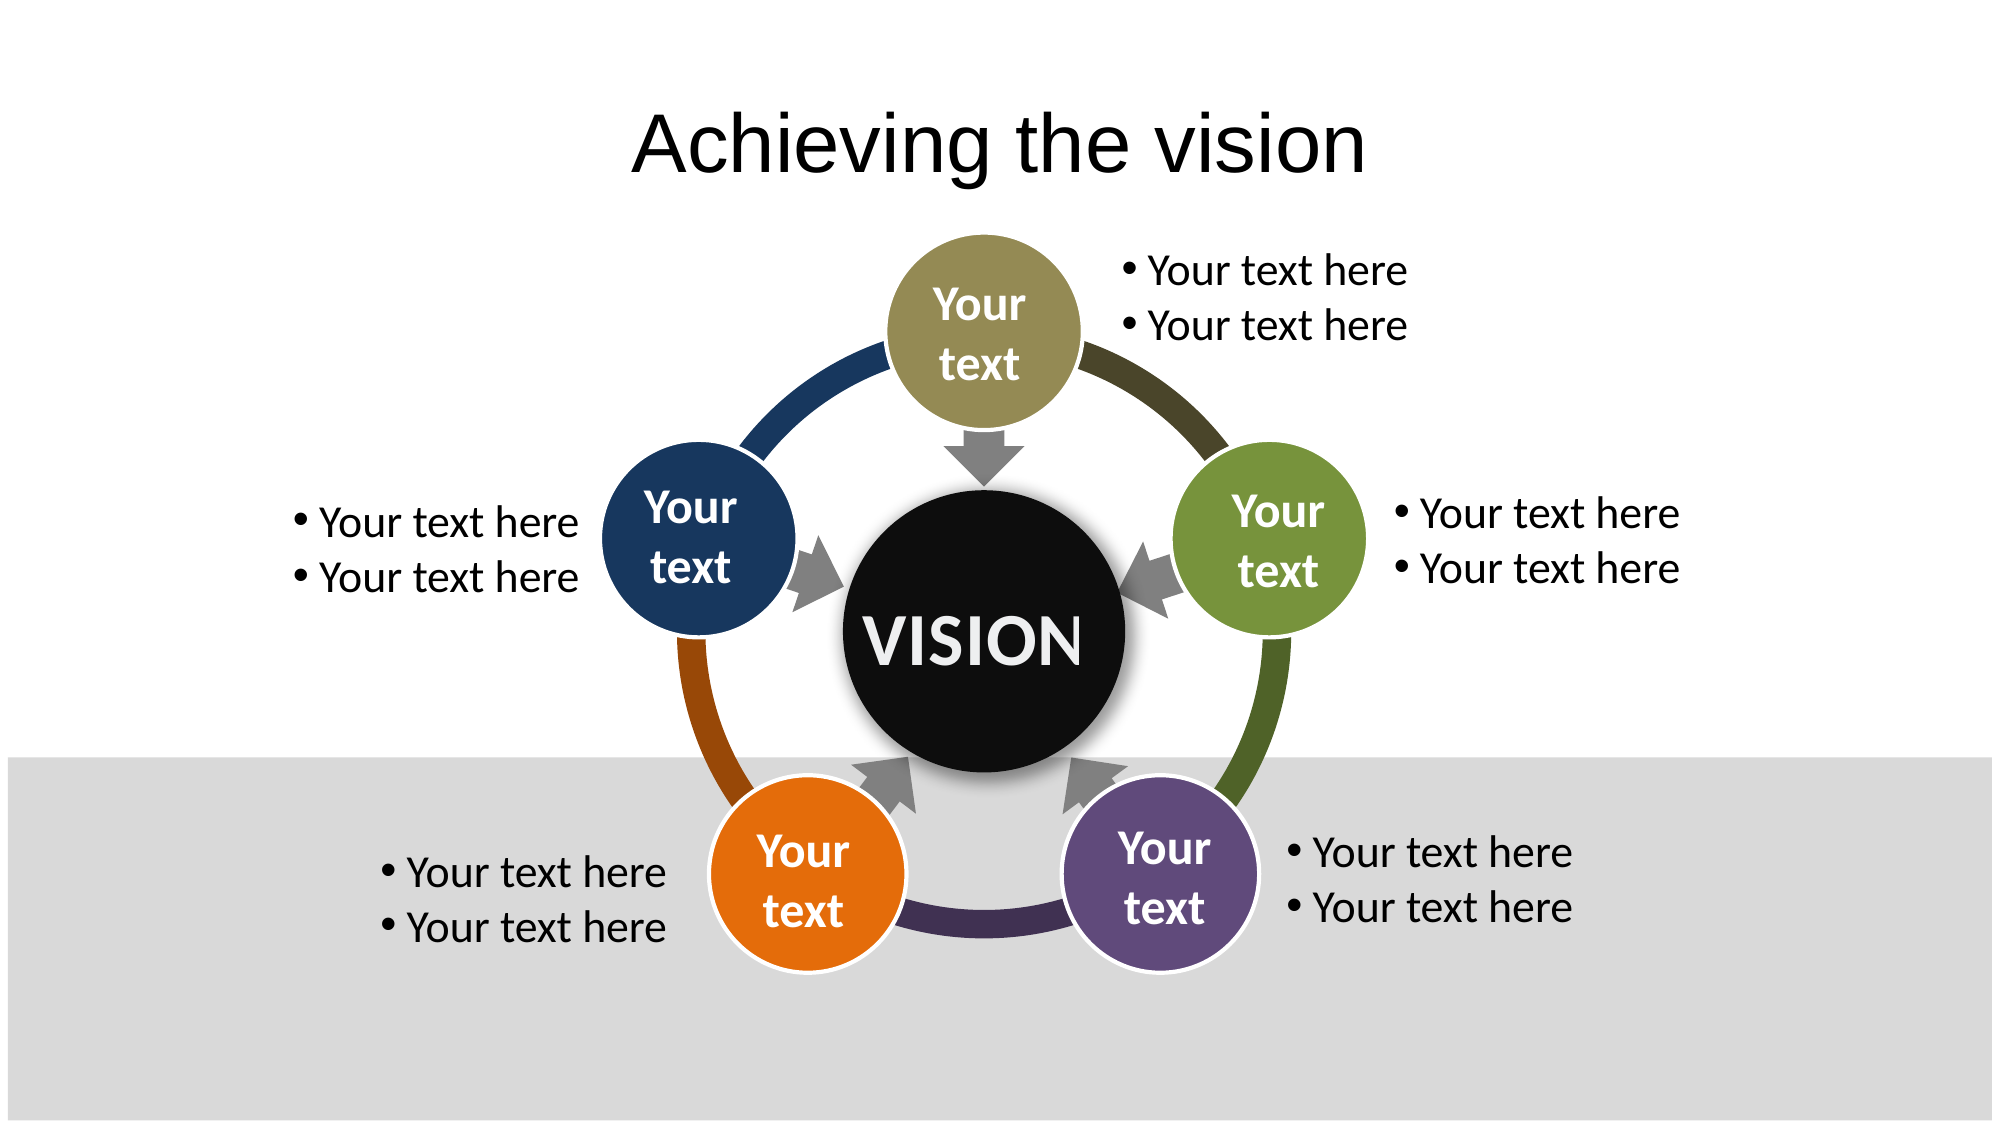

# Achieving the vision

Your text

Your text
Your text

VISION

Your text
Your text
 Your text here
 Your text here
 Your text here
 Your text here
 Your text here
 Your text here

 Your text here
 Your text here
 Your text here
 Your text here